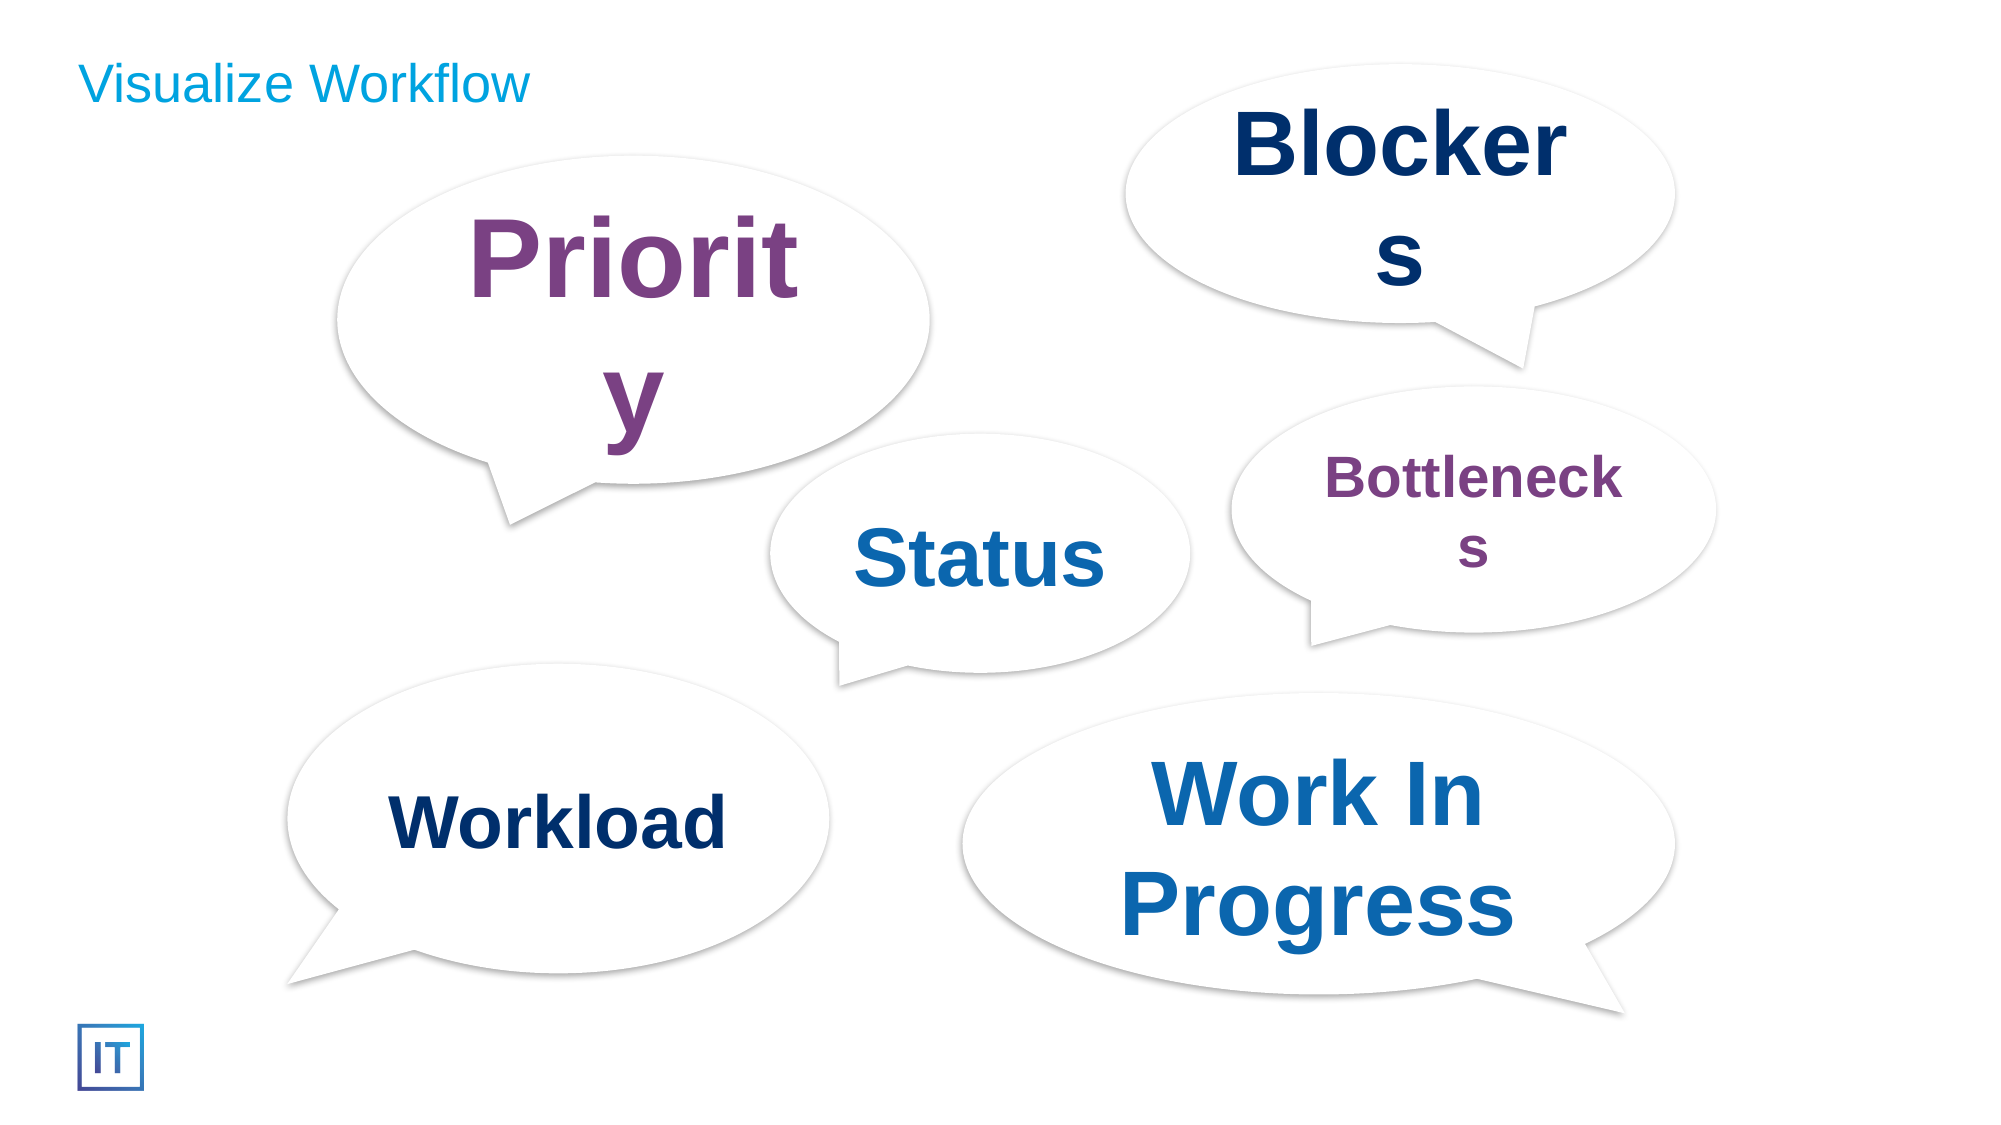

# Visualize Workflow
Blockers
Priority
Bottlenecks
Status
Workload
Work In Progress